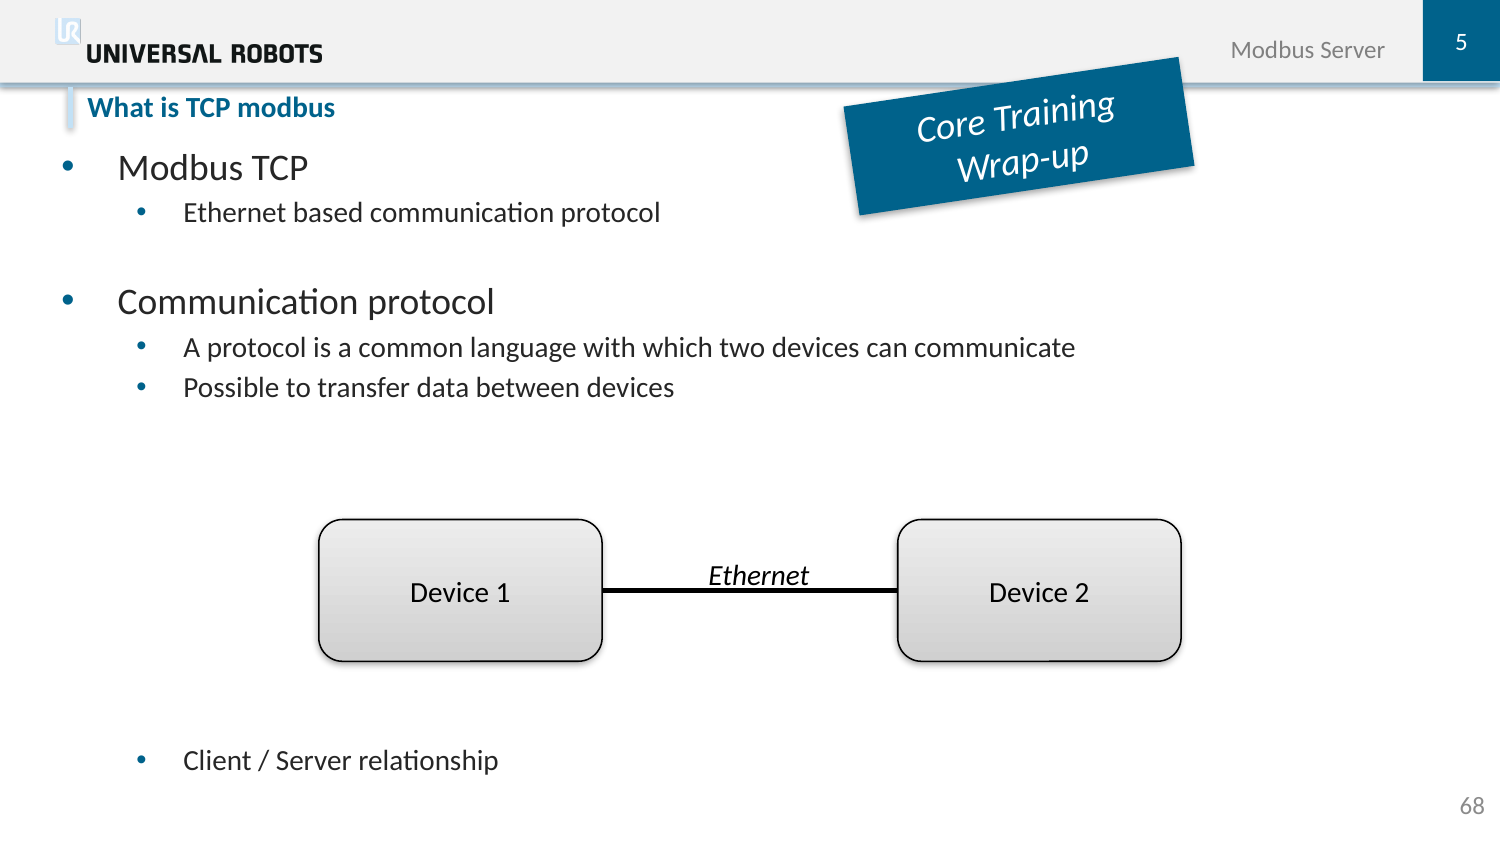

5
Modbus Server
Core Training
Wrap-up

Modbus TCP
Ethernet based communication protocol

Communication protocol
A protocol is a common language with which two devices can communicate
Possible to transfer data between devices

Client / Server relationship

What is TCP modbus
Device 2
Ethernet
Device 1
68